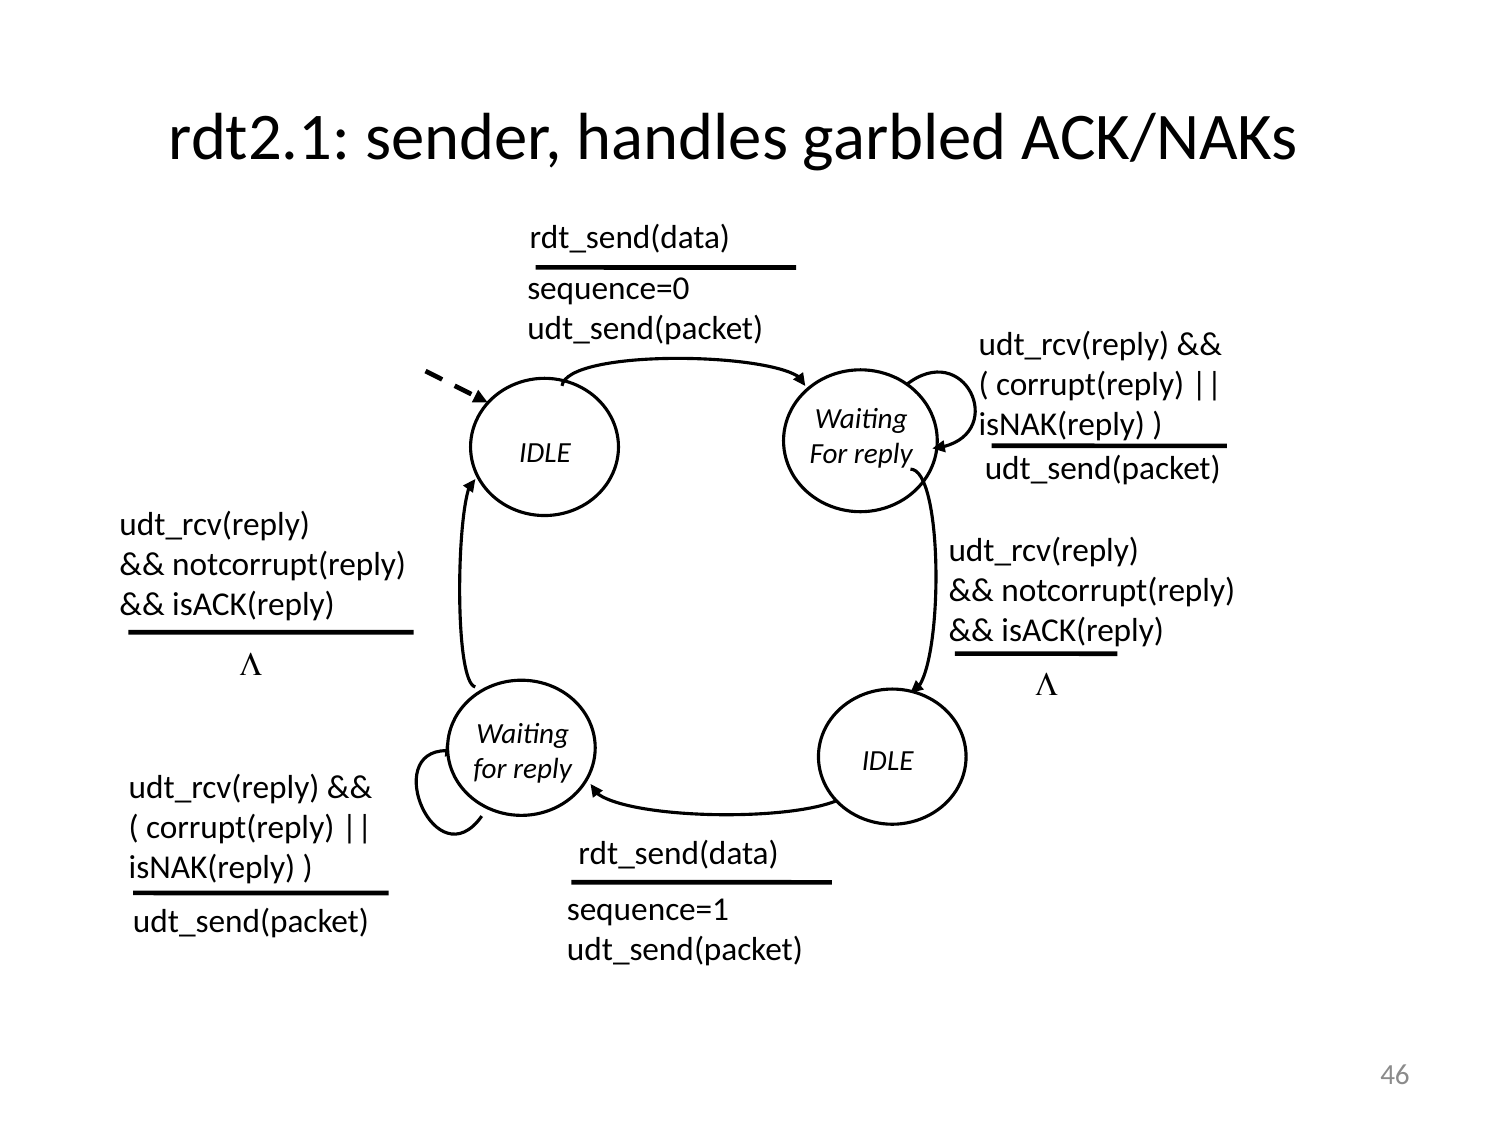

# rdt2.1: sender, handles garbled ACK/NAKs
rdt_send(data)
sequence=0
udt_send(packet)

udt_rcv(reply) &&
( corrupt(reply) ||
isNAK(reply) )

Waiting
For reply

IDLE
udt_send(packet)

udt_rcv(reply)
&& notcorrupt(reply)
&& isACK(reply)
udt_rcv(reply)
&& notcorrupt(reply)
&& isACK(reply)

Λ

Λ

Waiting
for reply

IDLE

udt_rcv(reply) &&
( corrupt(reply) ||
isNAK(reply) )

rdt_send(data)
sequence=1
udt_send(packet)

udt_send(packet)

46